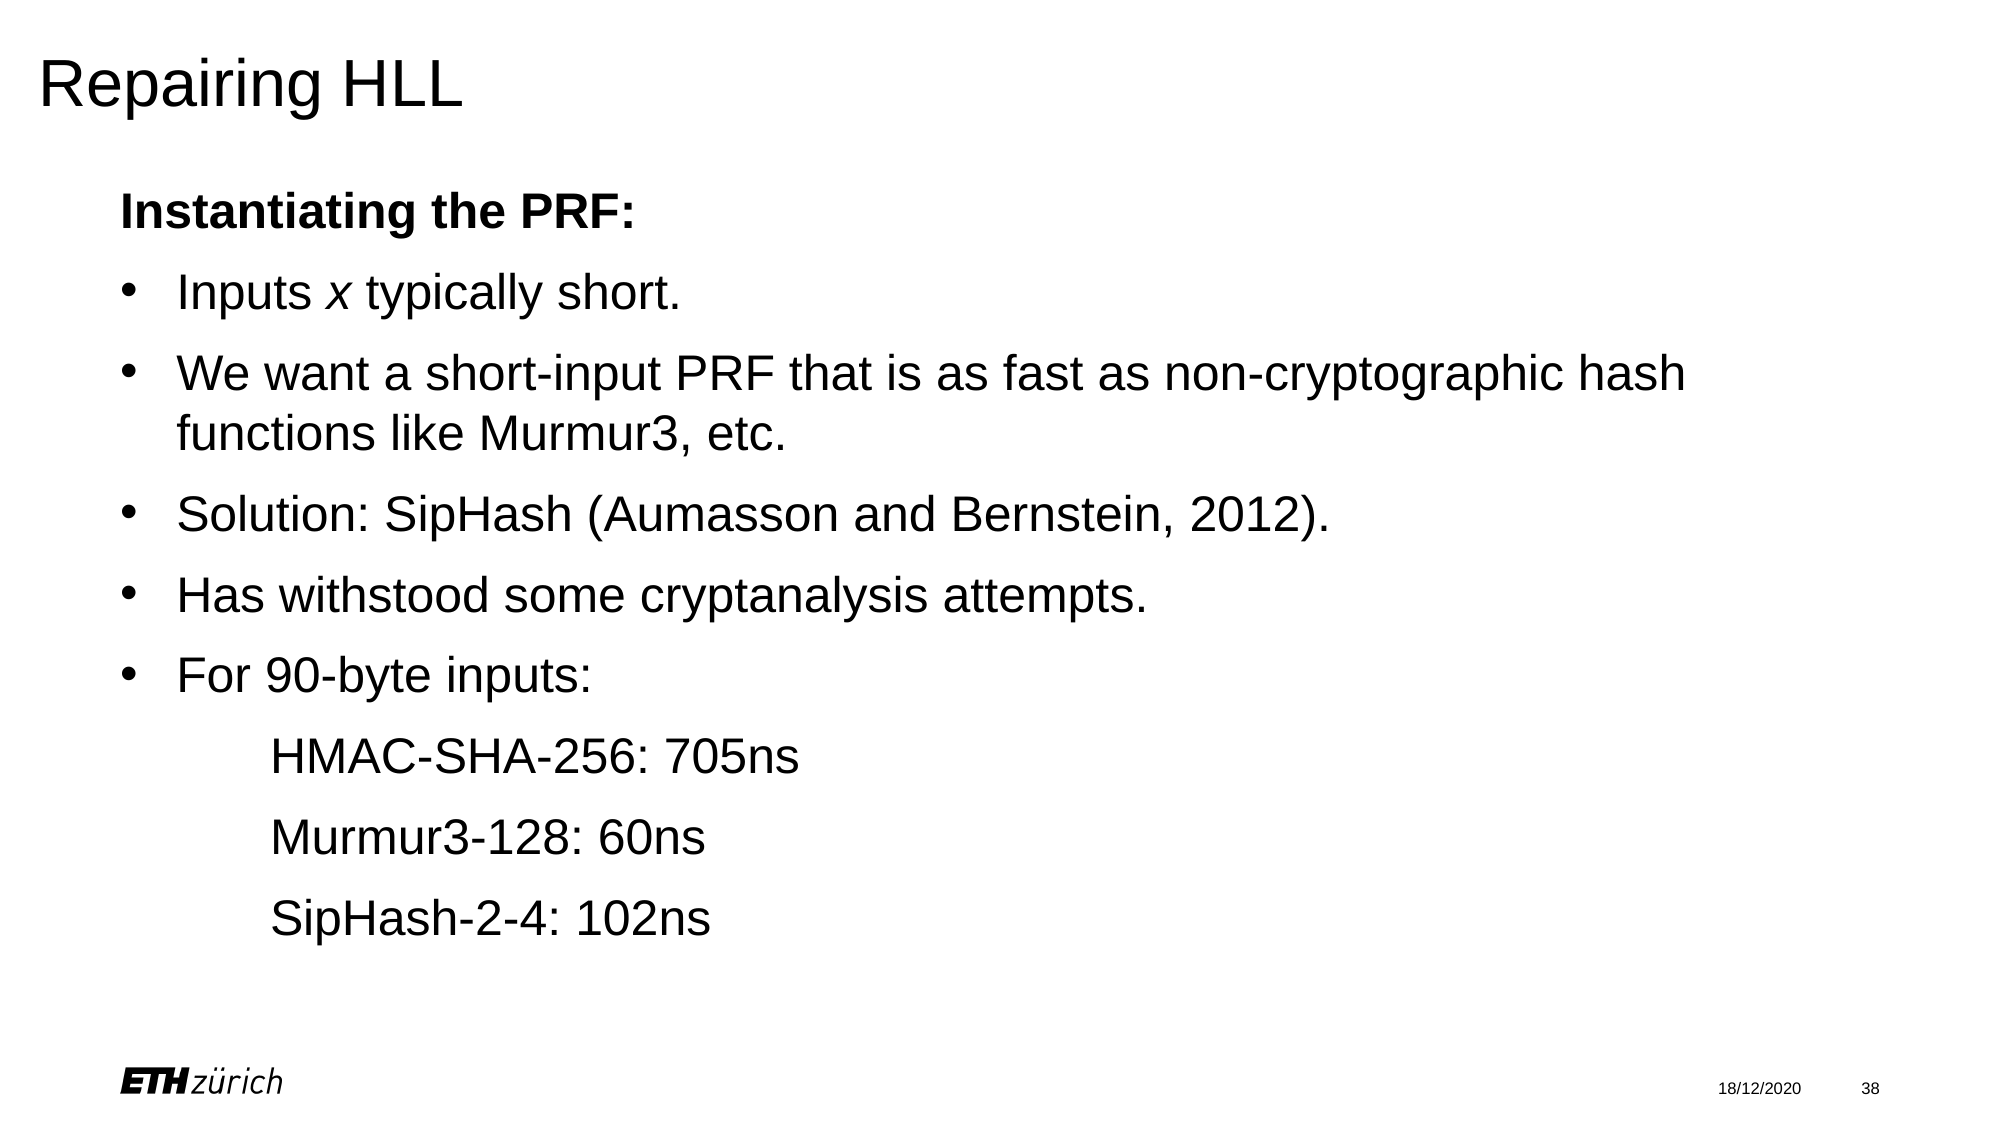

# Repairing HLL
Instantiating the PRF:
Inputs x typically short.
We want a short-input PRF that is as fast as non-cryptographic hash functions like Murmur3, etc.
Solution: SipHash (Aumasson and Bernstein, 2012).
Has withstood some cryptanalysis attempts.
For 90-byte inputs:
	HMAC-SHA-256: 705ns
	Murmur3-128: 60ns
	SipHash-2-4: 102ns

18/12/2020
38